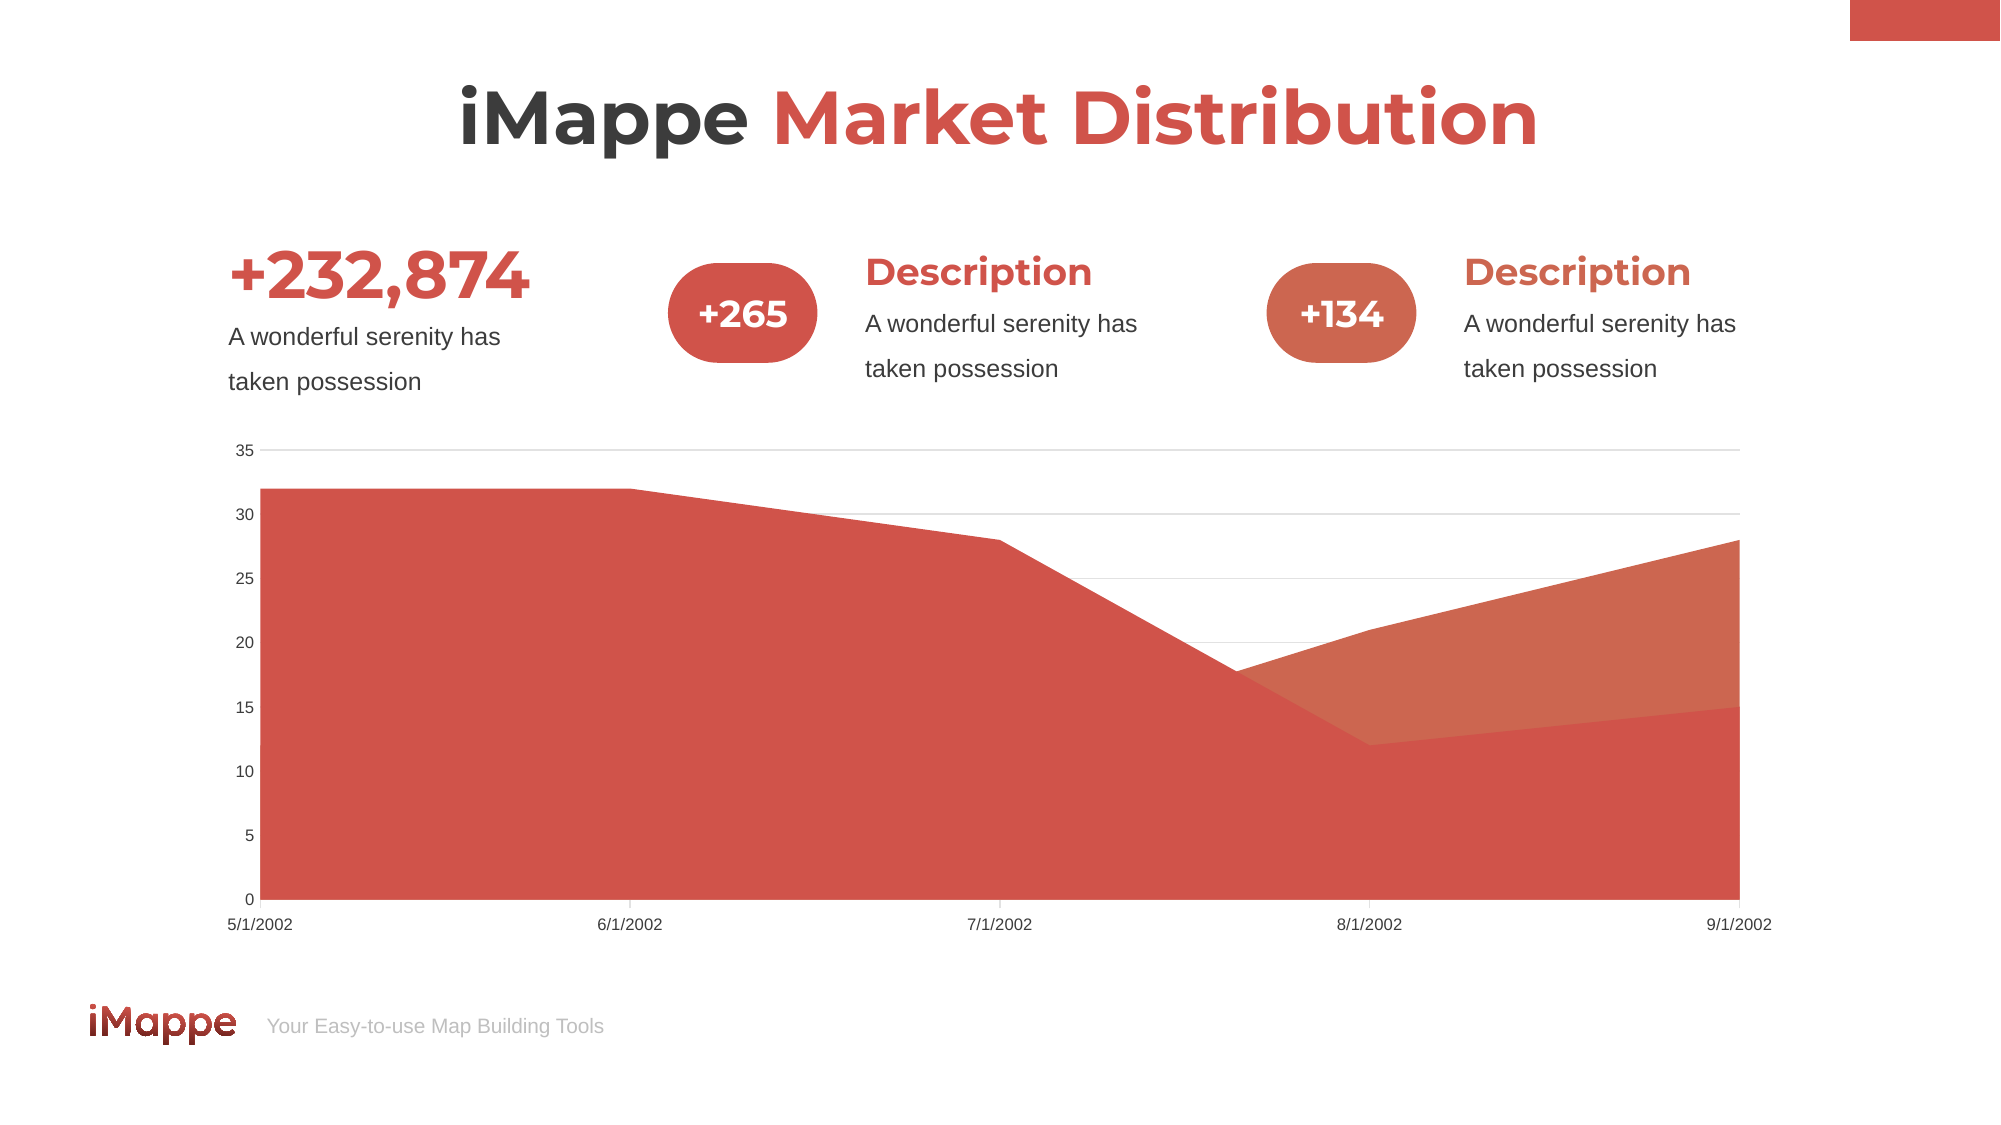

# iMappe Market Distribution
+232,874
Description
Description

+265
+134
A wonderful serenity has taken possession
A wonderful serenity has taken possession
A wonderful serenity has taken possession

### Chart

| Category | Series 1 | Series 2 |
|---|---|---|
| 37377 | 32.0 | 12.0 |
| 37408 | 32.0 | 12.0 |
| 37438 | 28.0 | 12.0 |
| 37469 | 12.0 | 21.0 |
| 37500 | 15.0 | 28.0 |

Your Easy-to-use Map Building Tools